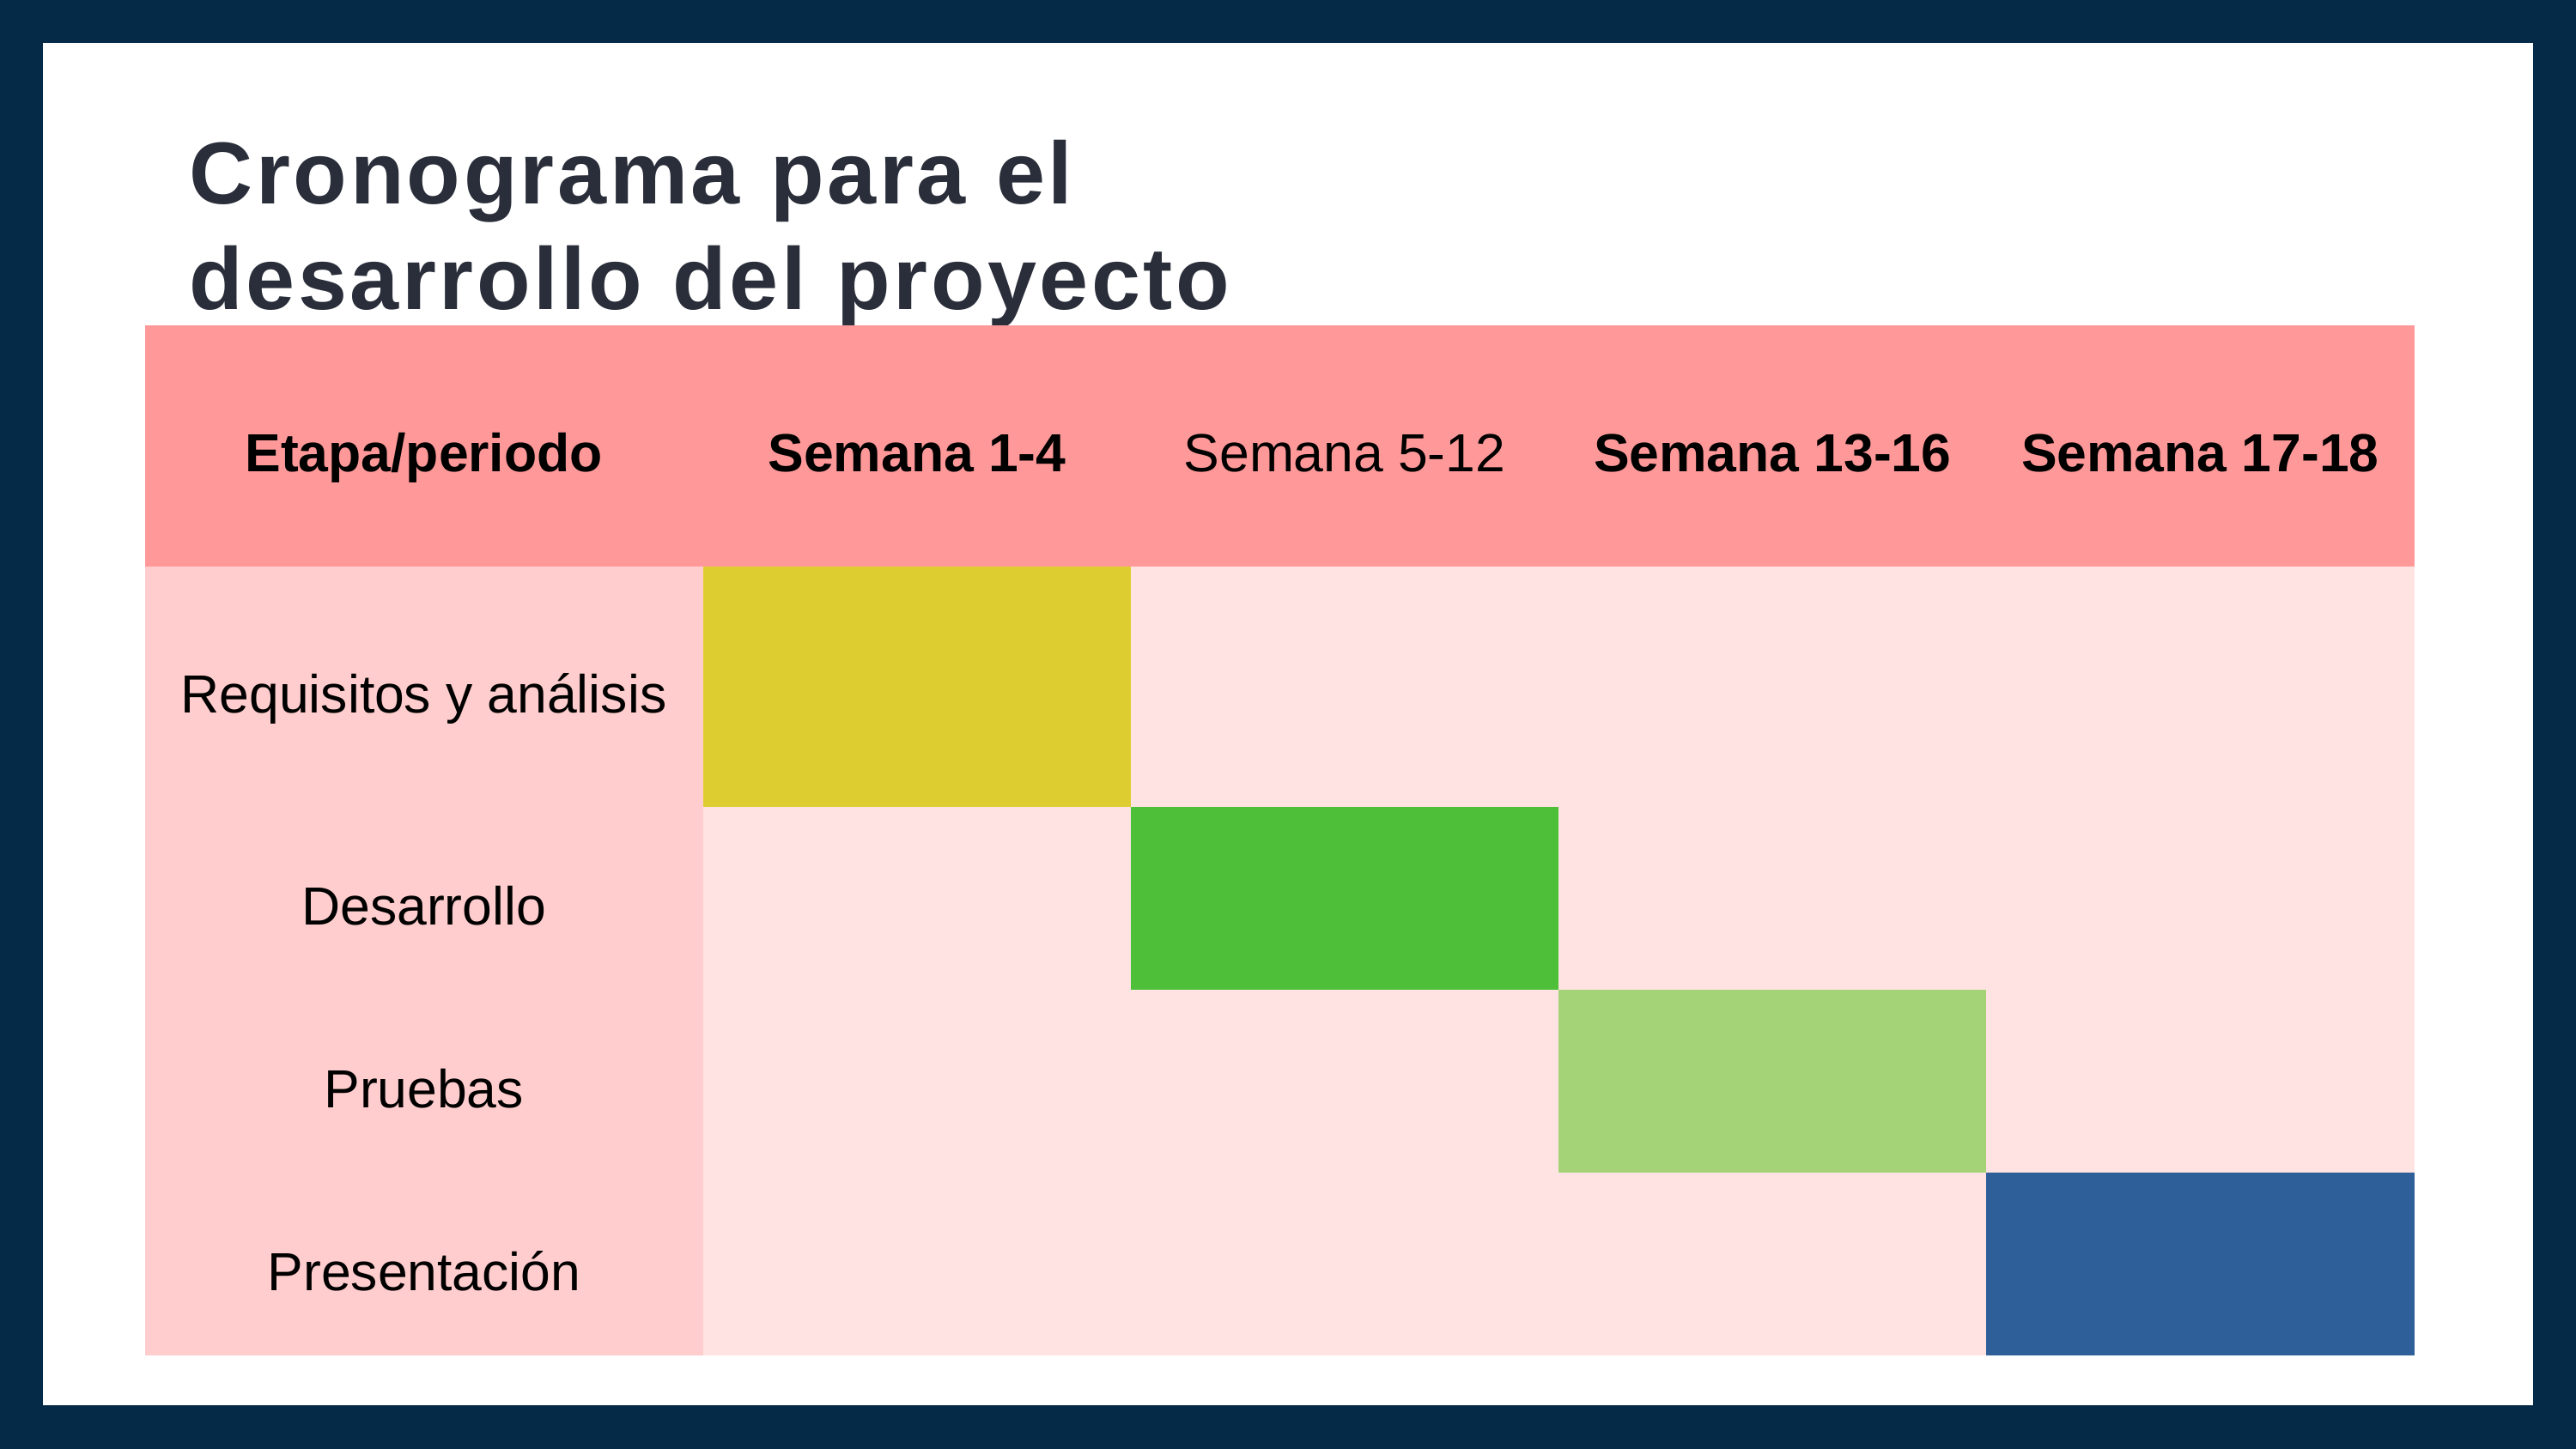

Cronograma para el desarrollo del proyecto

| Etapa/periodo | Semana 1-4 | Semana 5-12 | Semana 13-16 | Semana 17-18 |
| --- | --- | --- | --- | --- |
| Requisitos y análisis |  |  |  |  |
| Desarrollo |  |  |  |  |
| Pruebas |  |  |  |  |
| Presentación |  |  |  |  |